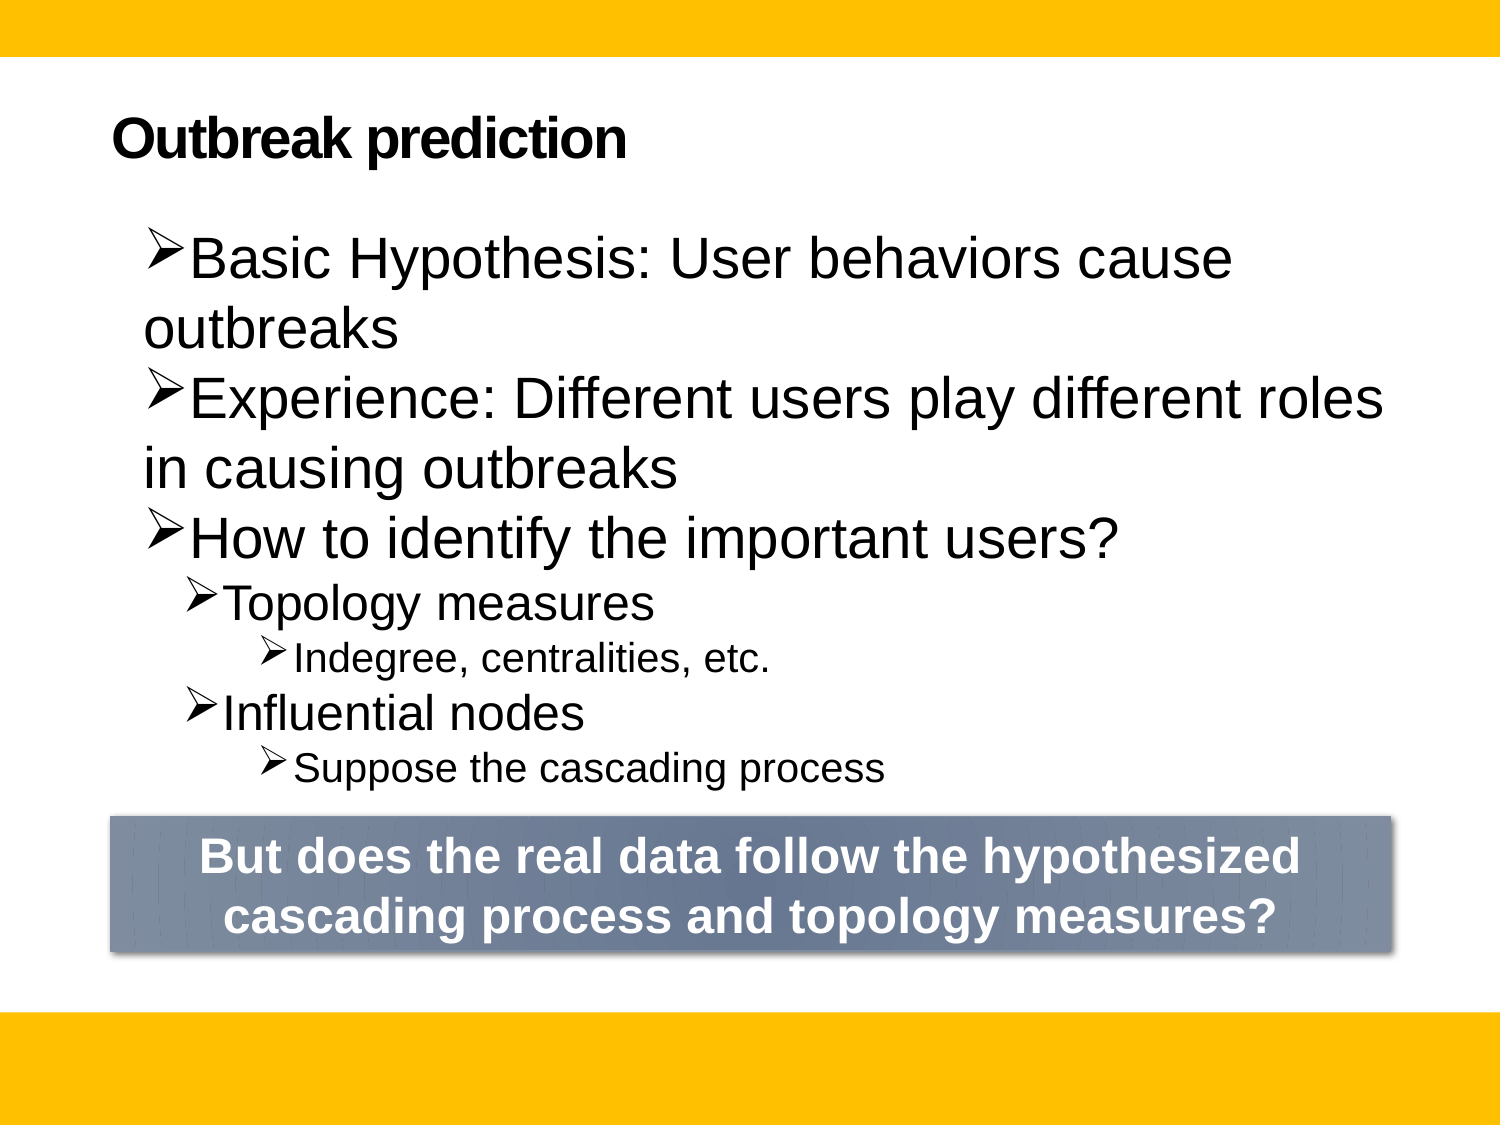

# Outbreak prediction
Basic Hypothesis: User behaviors cause outbreaks
Experience: Different users play different roles in causing outbreaks
How to identify the important users?
Topology measures
Indegree, centralities, etc.
Influential nodes
Suppose the cascading process
But does the real data follow the hypothesized cascading process and topology measures?